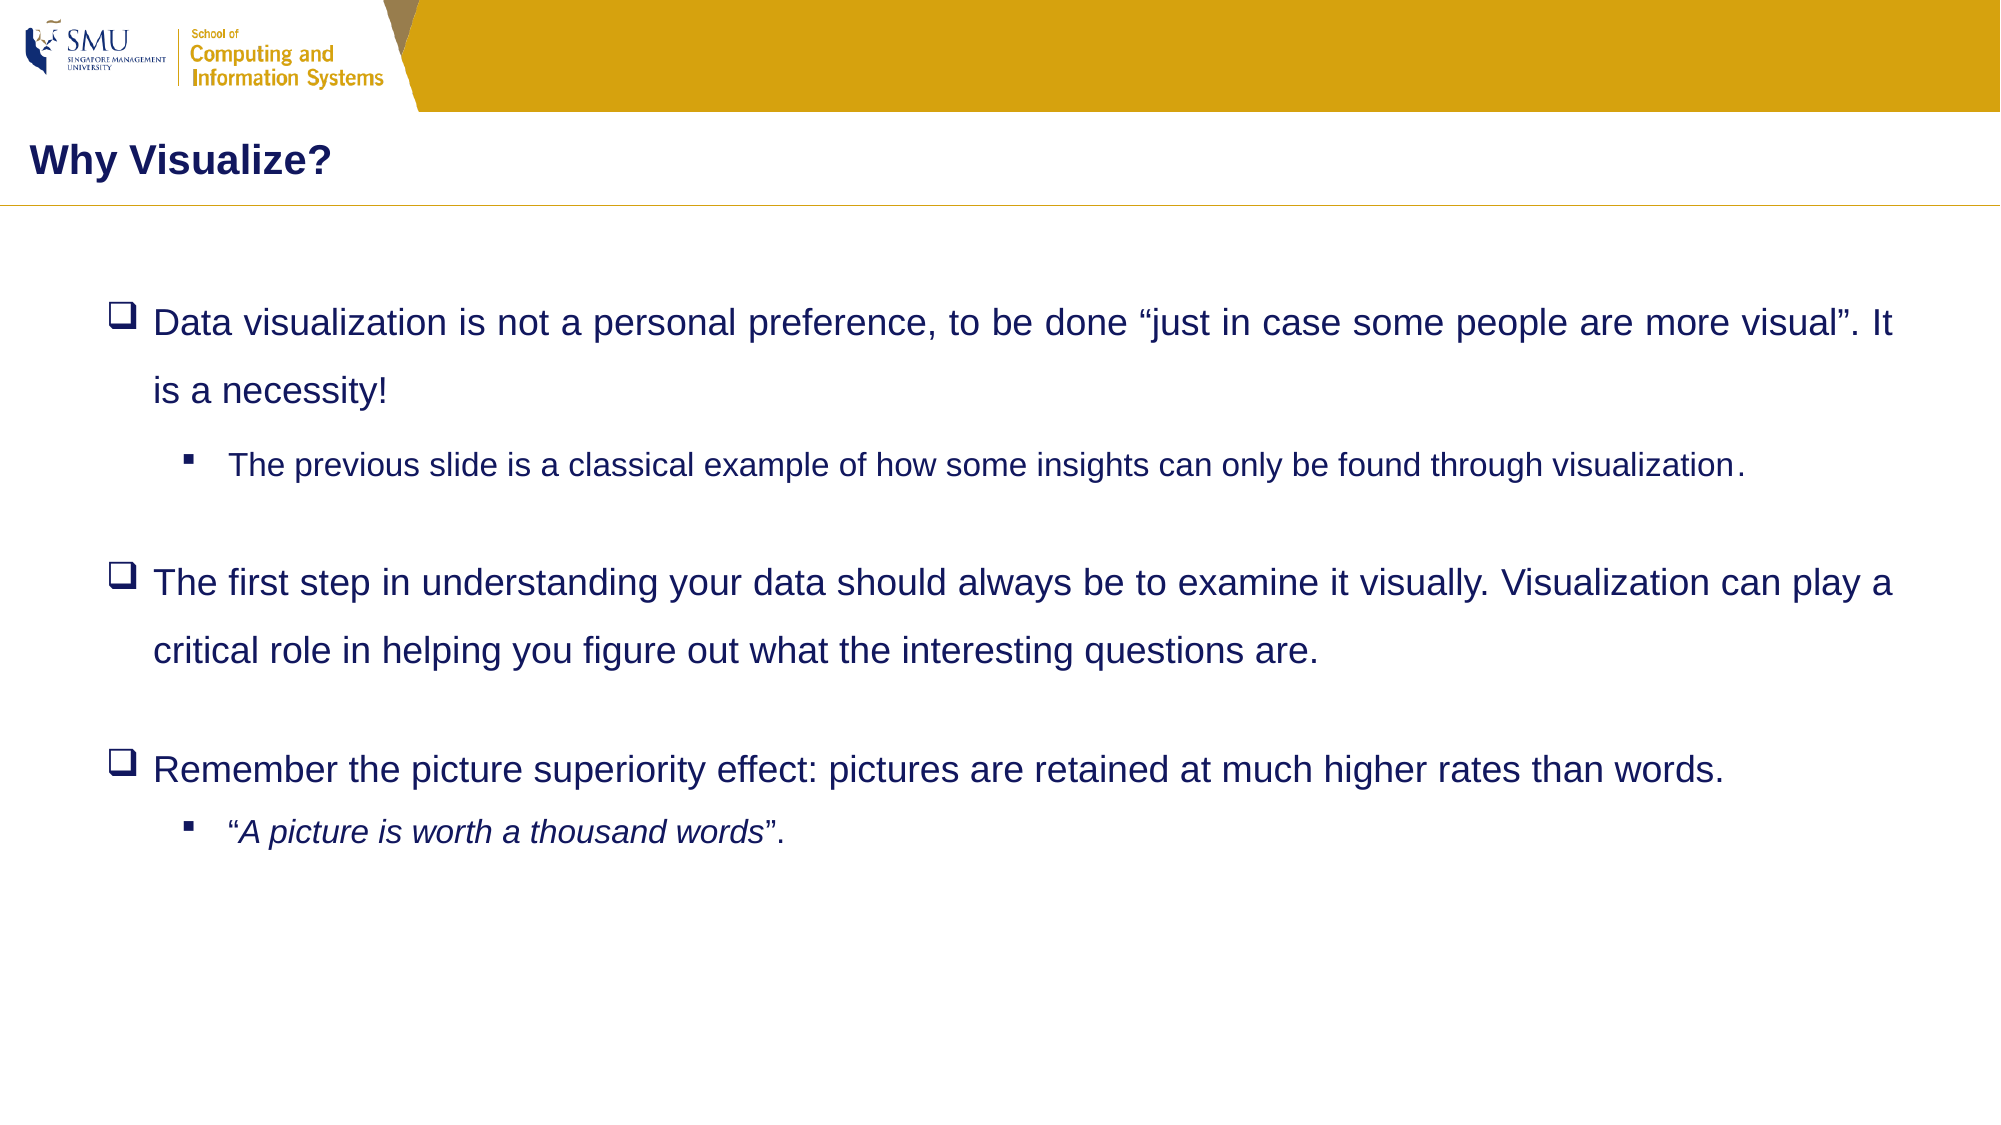

Why Visualize?
Data visualization is not a personal preference, to be done “just in case some people are more visual”. It is a necessity!
The previous slide is a classical example of how some insights can only be found through visualization.

The first step in understanding your data should always be to examine it visually. Visualization can play a critical role in helping you figure out what the interesting questions are.

Remember the picture superiority effect: pictures are retained at much higher rates than words.
“A picture is worth a thousand words”.